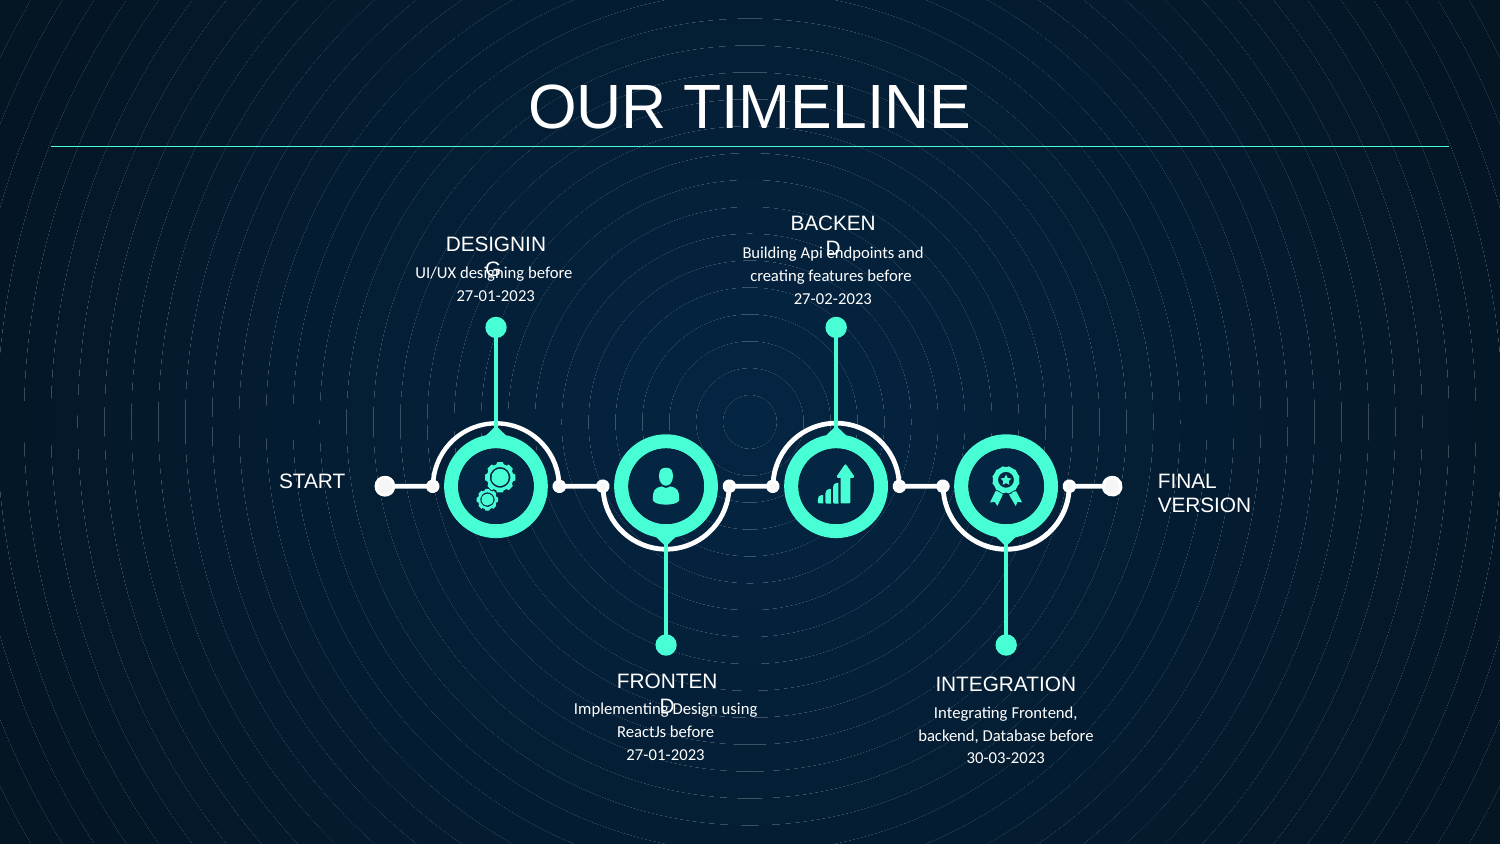

# OUR TIMELINE
BACKEND
DESIGNING
Building Api endpoints and creating features before
27-02-2023
UI/UX designing before
27-01-2023

START
FINAL
VERSION

FRONTEND
INTEGRATION
Implementing Design using ReactJs before
27-01-2023
Integrating Frontend, backend, Database before 30-03-2023